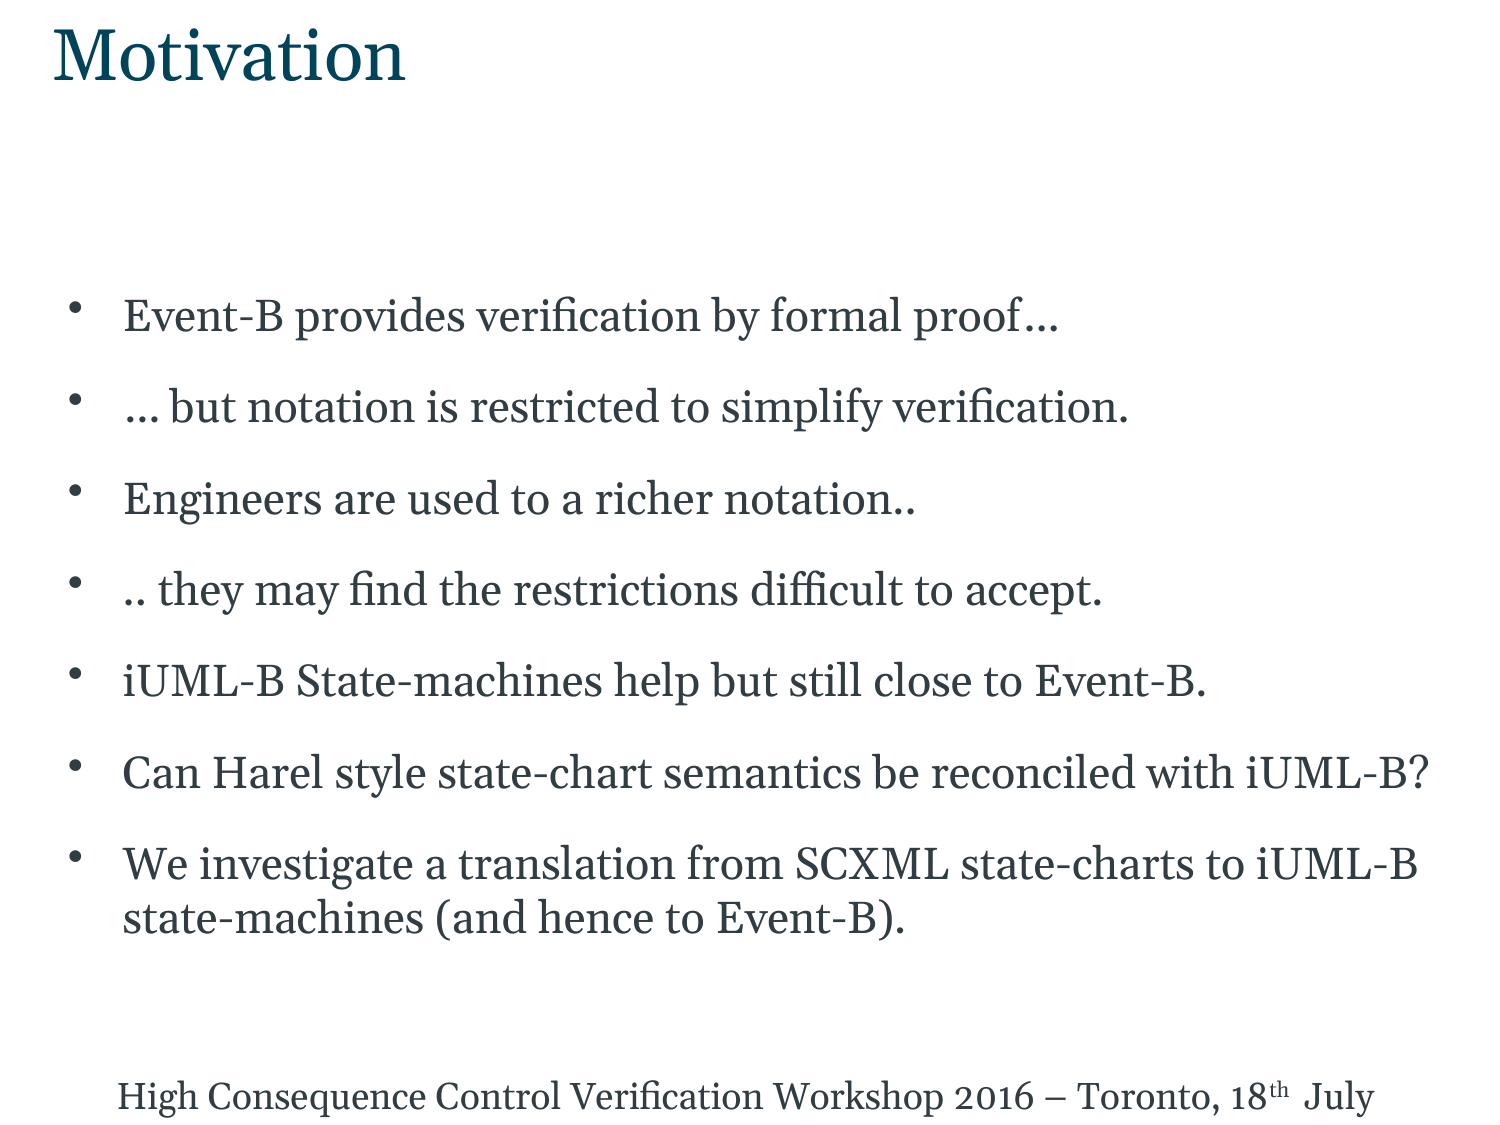

# Motivation
Event-B provides verification by formal proof…
… but notation is restricted to simplify verification.
Engineers are used to a richer notation..
.. they may find the restrictions difficult to accept.
iUML-B State-machines help but still close to Event-B.
Can Harel style state-chart semantics be reconciled with iUML-B?
We investigate a translation from SCXML state-charts to iUML-B state-machines (and hence to Event-B).